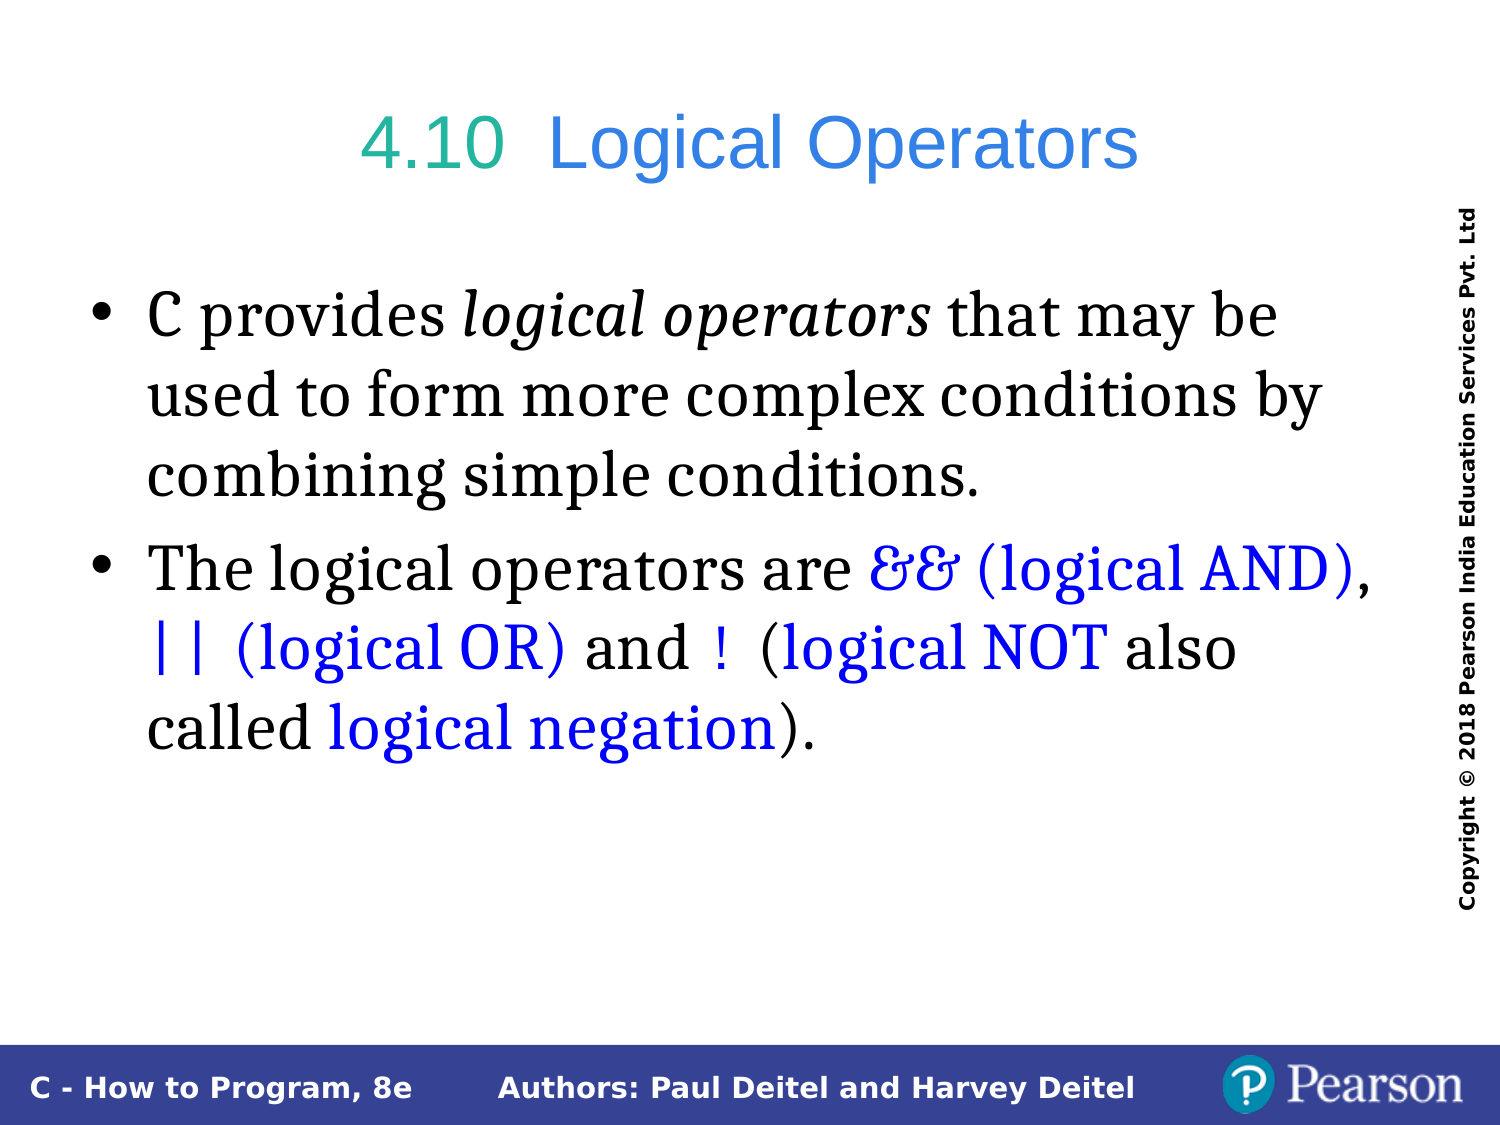

# 4.10  Logical Operators
C provides logical operators that may be used to form more complex conditions by combining simple conditions.
The logical operators are && (logical AND), || (logical OR) and ! (logical NOT also called logical negation).